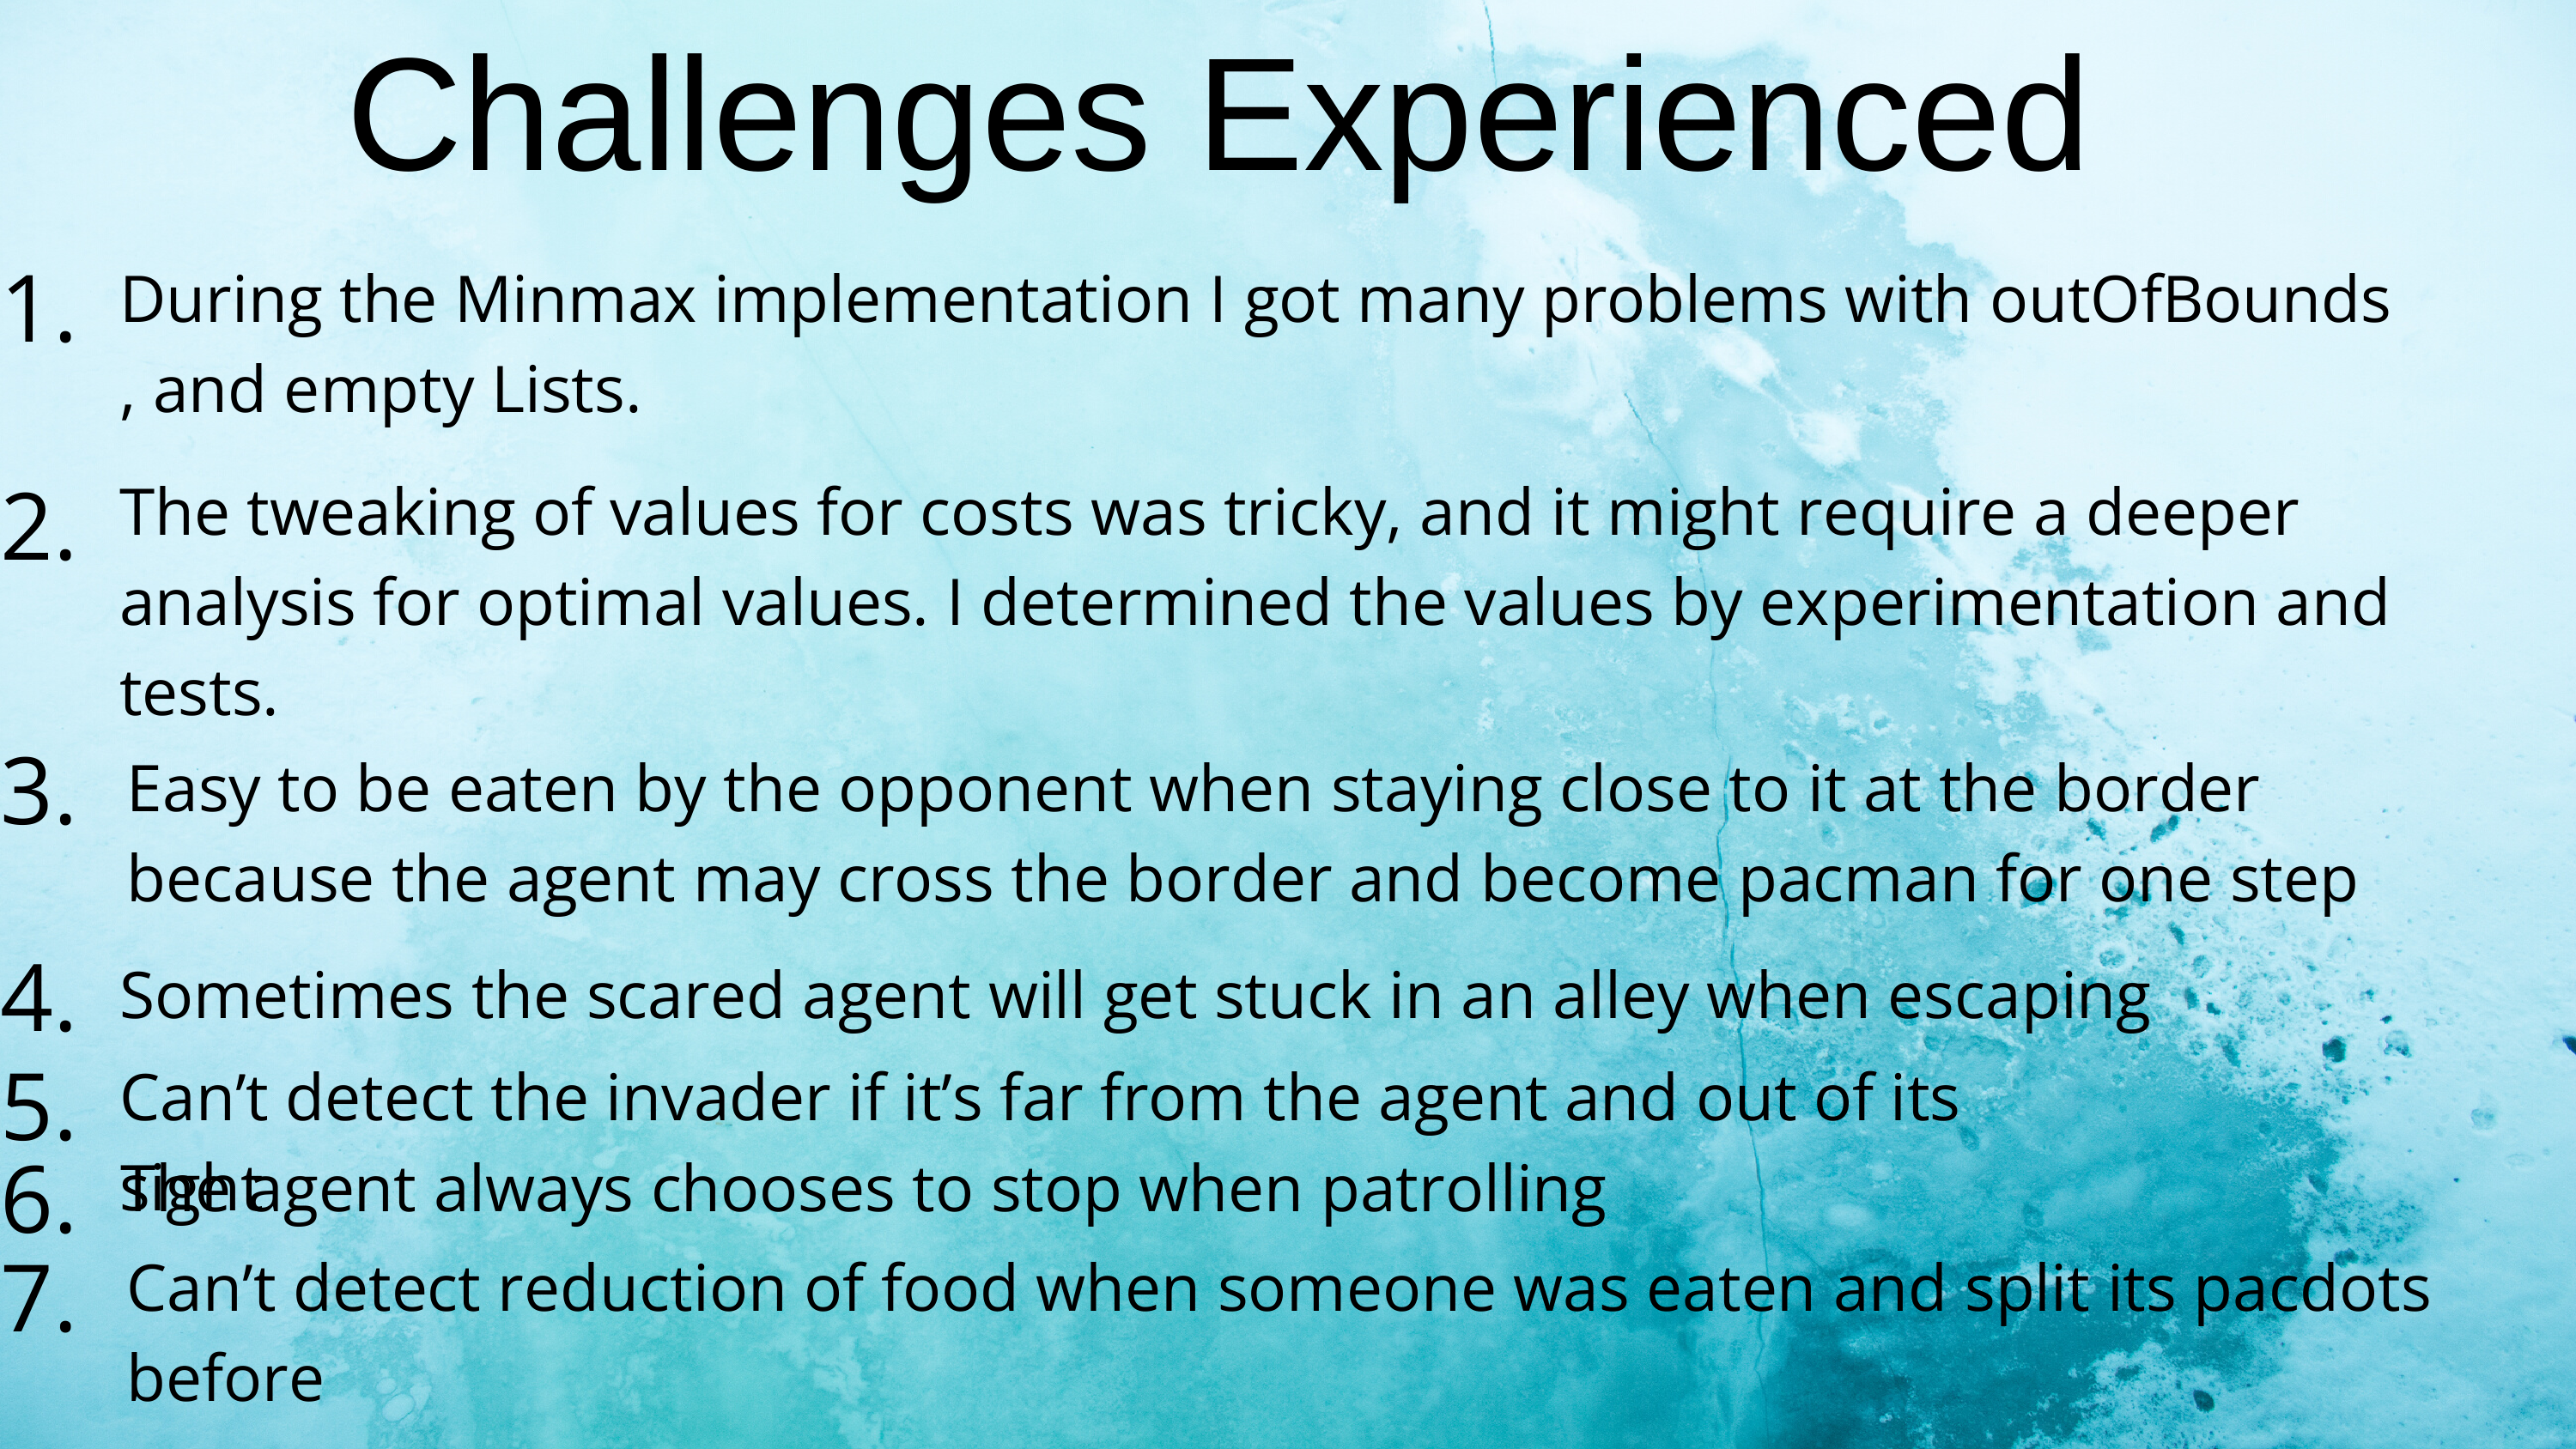

Challenges Experienced
1.
During the Minmax implementation I got many problems with outOfBounds , and empty Lists.
2.
The tweaking of values for costs was tricky, and it might require a deeper analysis for optimal values. I determined the values by experimentation and tests.
3.
Easy to be eaten by the opponent when staying close to it at the border because the agent may cross the border and become pacman for one step
4.
Sometimes the scared agent will get stuck in an alley when escaping
5.
Can’t detect the invader if it’s far from the agent and out of its sight
6.
The agent always chooses to stop when patrolling
7.
Can’t detect reduction of food when someone was eaten and split its pacdots before